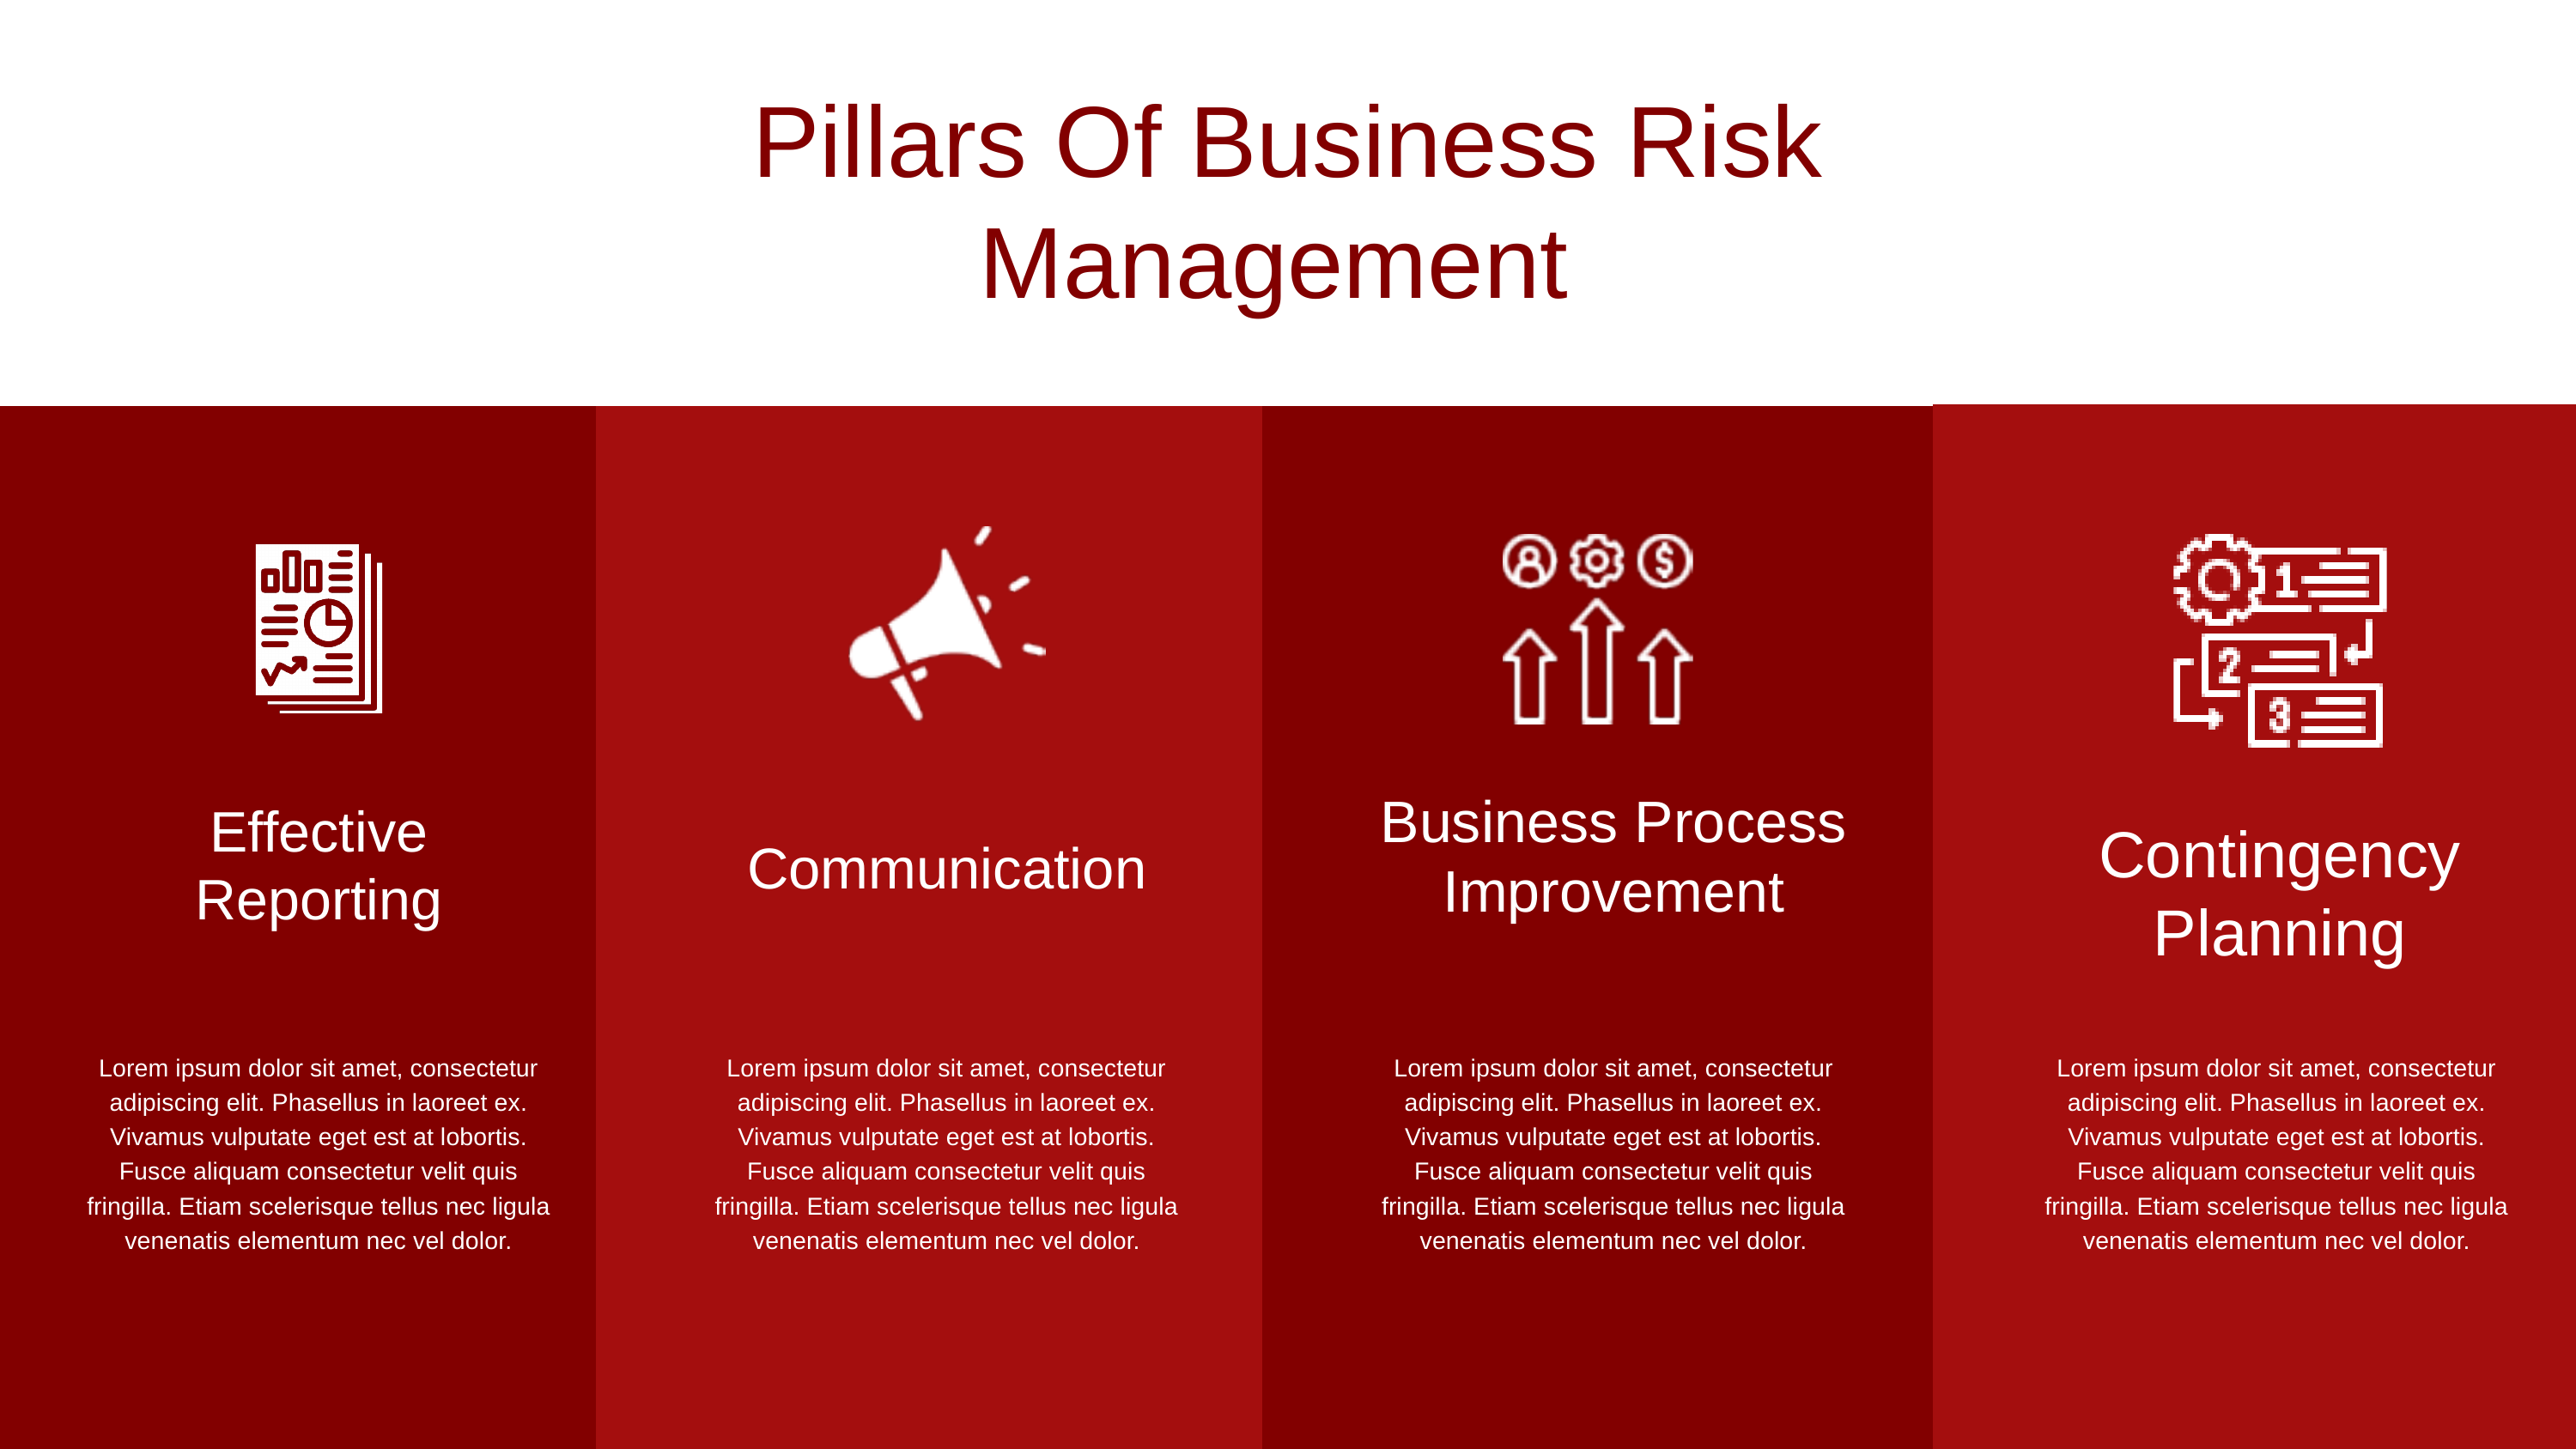

Pillars Of Business Risk Management

Business Process Improvement
Effective Reporting
Contingency Planning
Communication
Lorem ipsum dolor sit amet, consectetur adipiscing elit. Phasellus in laoreet ex. Vivamus vulputate eget est at lobortis. Fusce aliquam consectetur velit quis fringilla. Etiam scelerisque tellus nec ligula venenatis elementum nec vel dolor.
Lorem ipsum dolor sit amet, consectetur adipiscing elit. Phasellus in laoreet ex. Vivamus vulputate eget est at lobortis. Fusce aliquam consectetur velit quis fringilla. Etiam scelerisque tellus nec ligula venenatis elementum nec vel dolor.
Lorem ipsum dolor sit amet, consectetur adipiscing elit. Phasellus in laoreet ex. Vivamus vulputate eget est at lobortis. Fusce aliquam consectetur velit quis fringilla. Etiam scelerisque tellus nec ligula venenatis elementum nec vel dolor.
Lorem ipsum dolor sit amet, consectetur adipiscing elit. Phasellus in laoreet ex. Vivamus vulputate eget est at lobortis. Fusce aliquam consectetur velit quis fringilla. Etiam scelerisque tellus nec ligula venenatis elementum nec vel dolor.